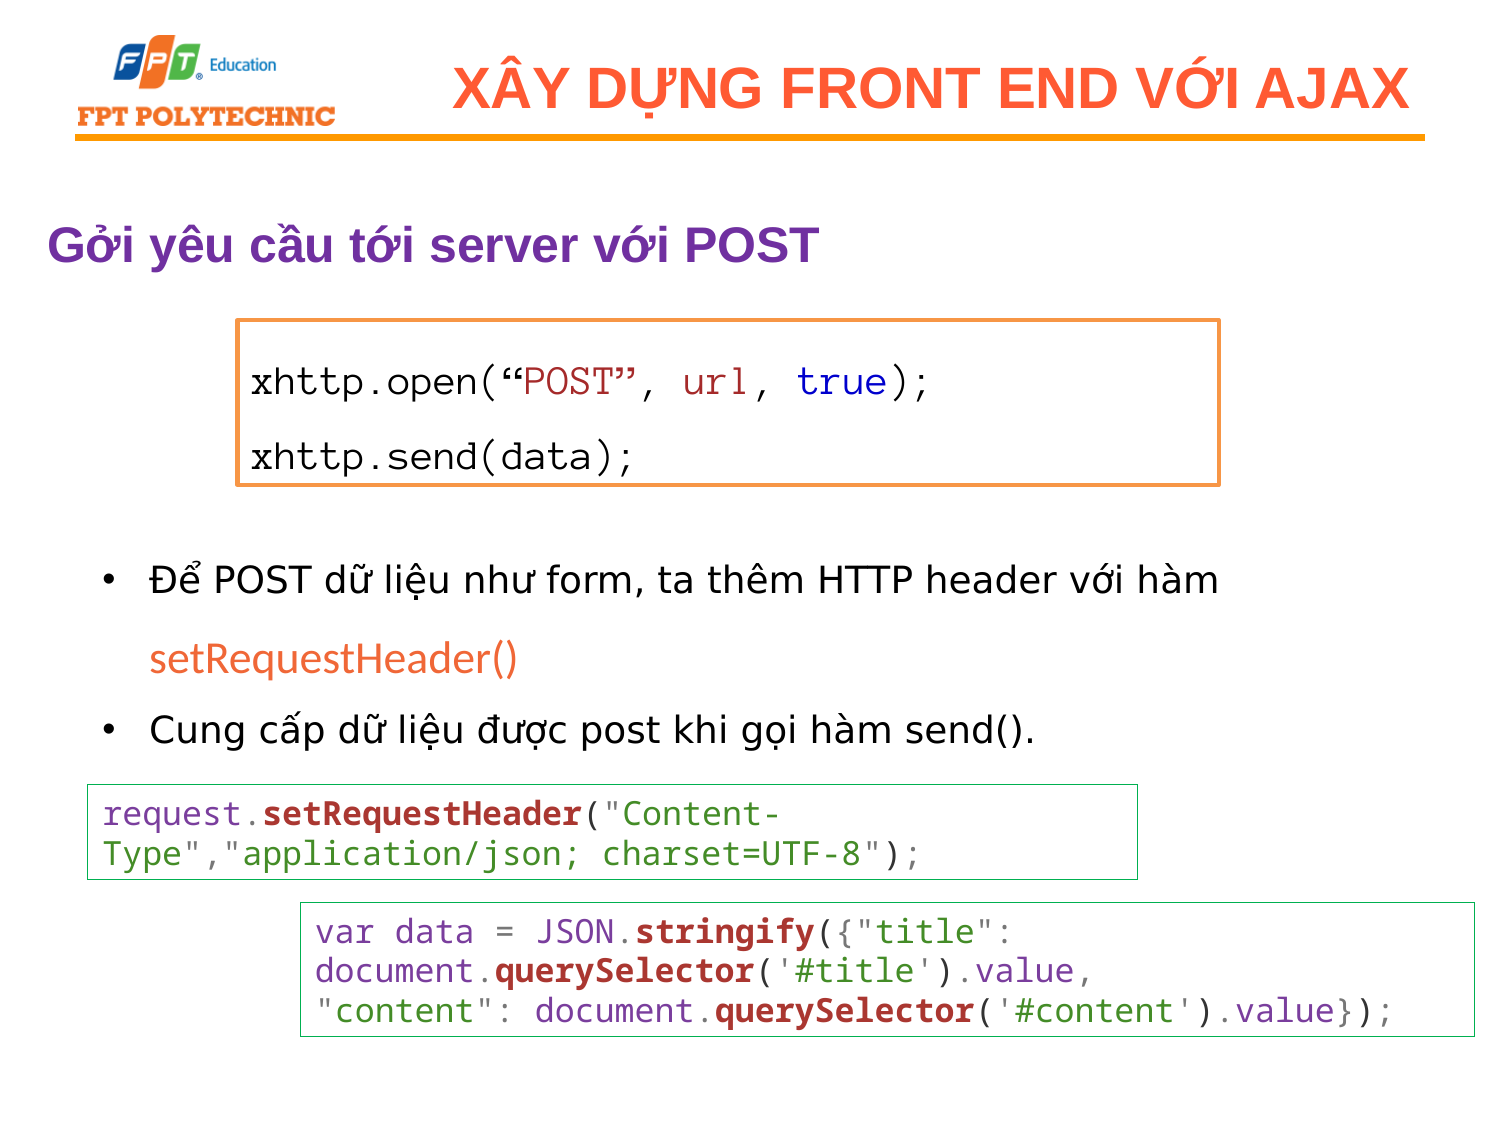

# Xây dựng Front end với ajax
Gởi yêu cầu tới server với POST
xhttp.open(“POST”, url, true);
xhttp.send(data);
Để POST dữ liệu như form, ta thêm HTTP header với hàm setRequestHeader()
Cung cấp dữ liệu được post khi gọi hàm send().
request.setRequestHeader("Content-Type","application/json; charset=UTF-8");
var data = JSON.stringify({"title": document.querySelector('#title').value,
"content": document.querySelector('#content').value});